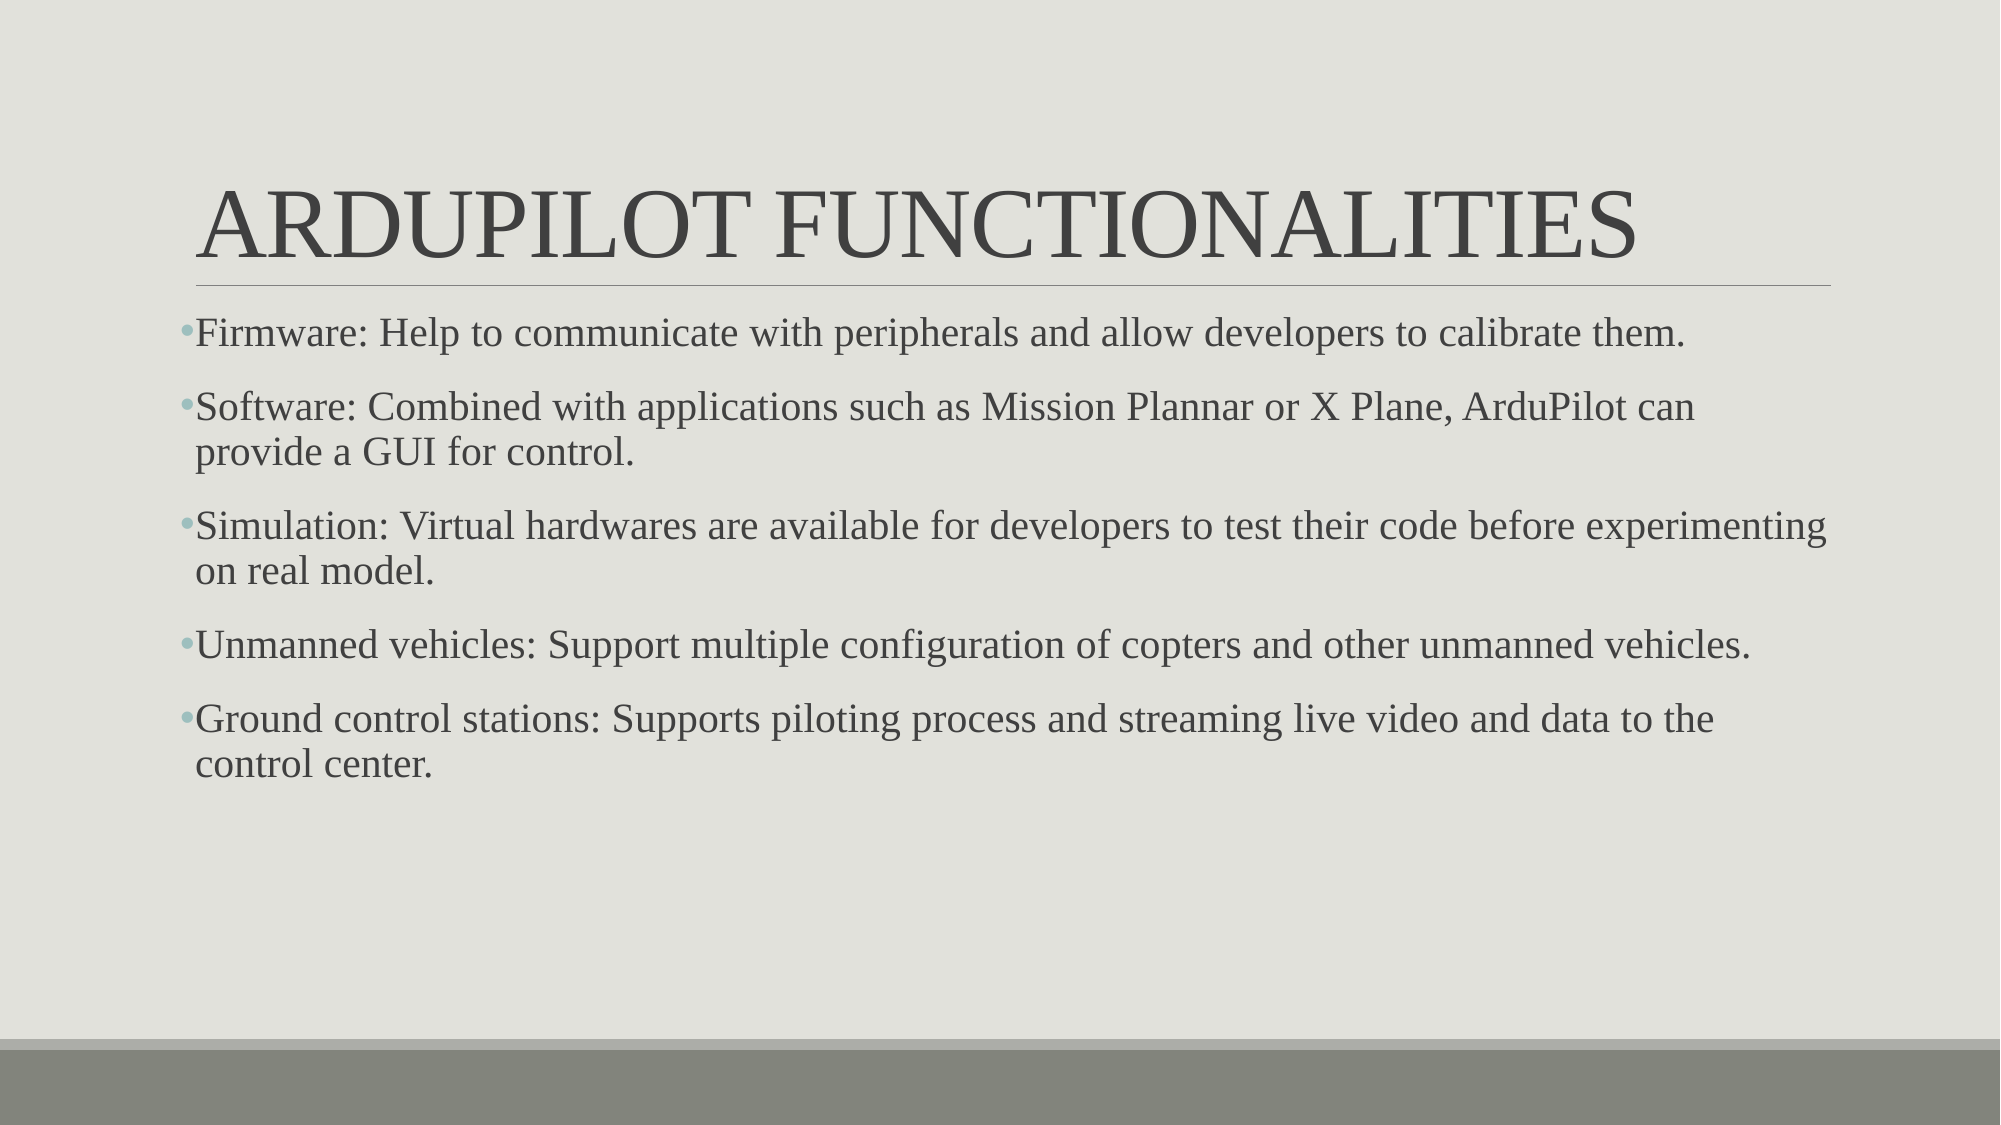

# ARDUPILOT FUNCTIONALITIES
Firmware: Help to communicate with peripherals and allow developers to calibrate them.
Software: Combined with applications such as Mission Plannar or X Plane, ArduPilot can provide a GUI for control.
Simulation: Virtual hardwares are available for developers to test their code before experimenting on real model.
Unmanned vehicles: Support multiple configuration of copters and other unmanned vehicles.
Ground control stations: Supports piloting process and streaming live video and data to the control center.